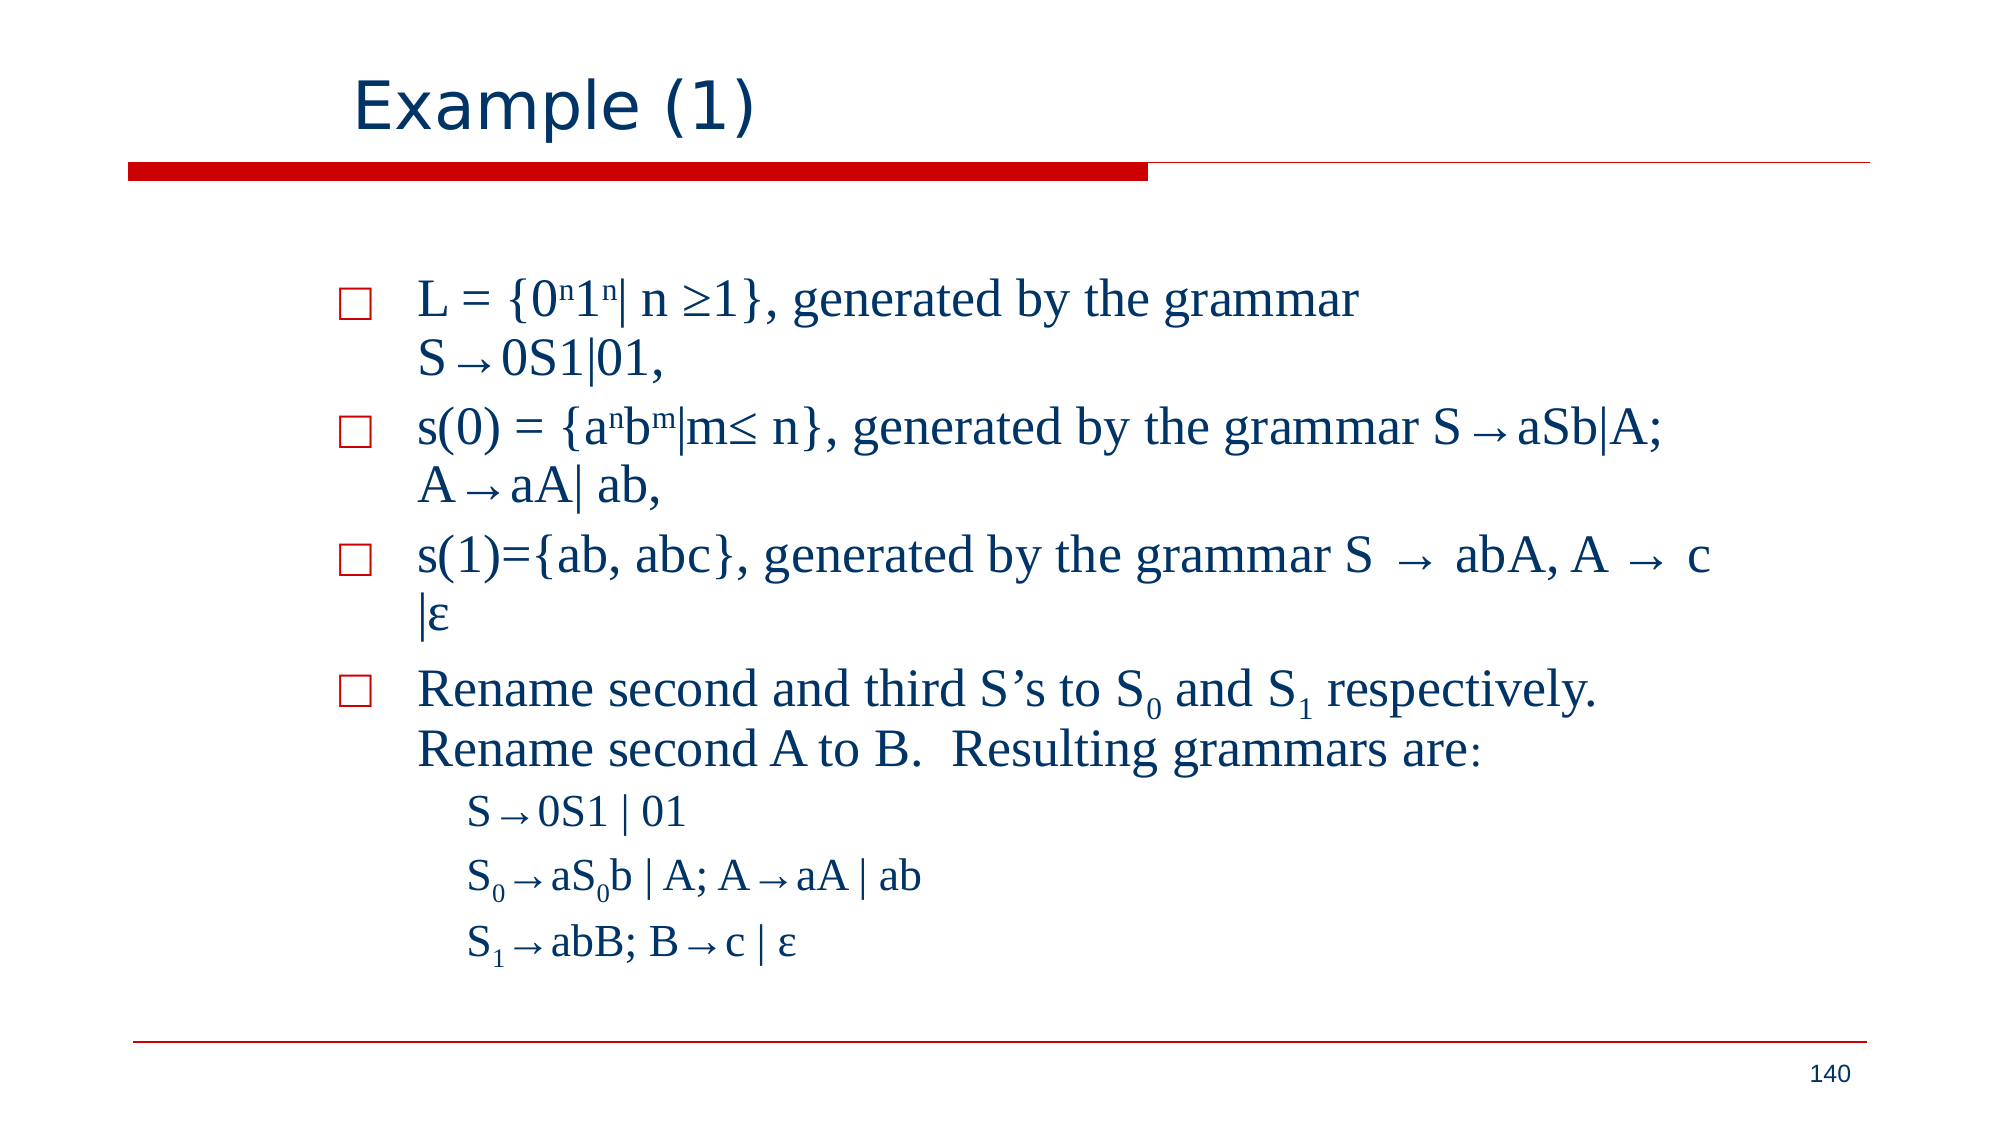

# Example (1)
L = {0n1n| n ≥1}, generated by the grammar               S→0S1|01,
s(0) = {anbm|m≤ n}, generated by the grammar S→aSb|A; A→aA| ab,
s(1)={ab, abc}, generated by the grammar S → abA, A → c |ε
Rename second and third S’s to S0 and S1 respectively. Rename second A to B.  Resulting grammars are:
           S→0S1 | 01
           S0→aS0b | A; A→aA | ab
           S1→abB; B→c | ε
140